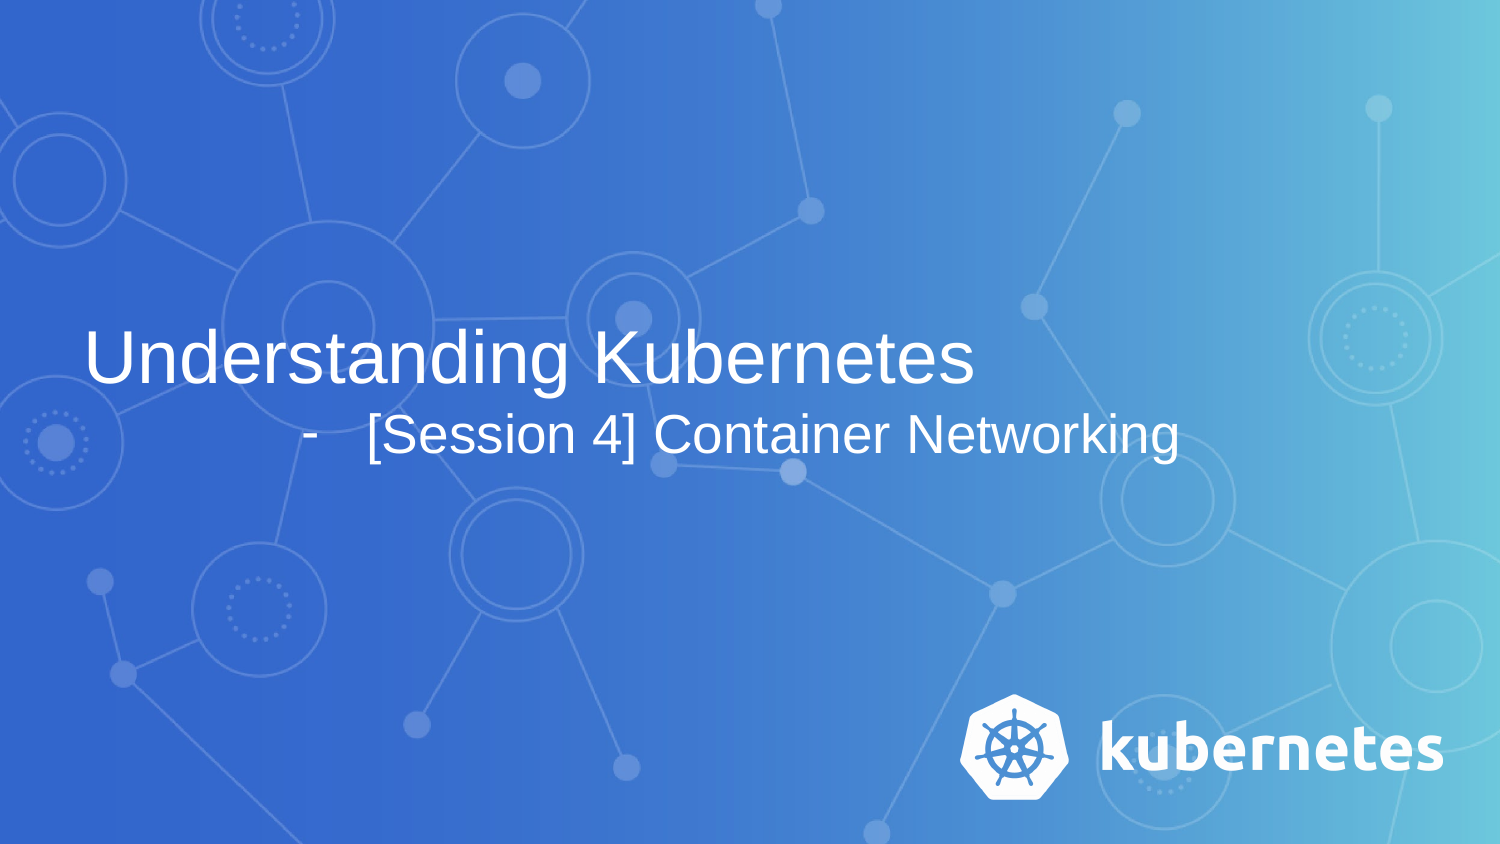

# Understanding Kubernetes
[Session 4] Container Networking